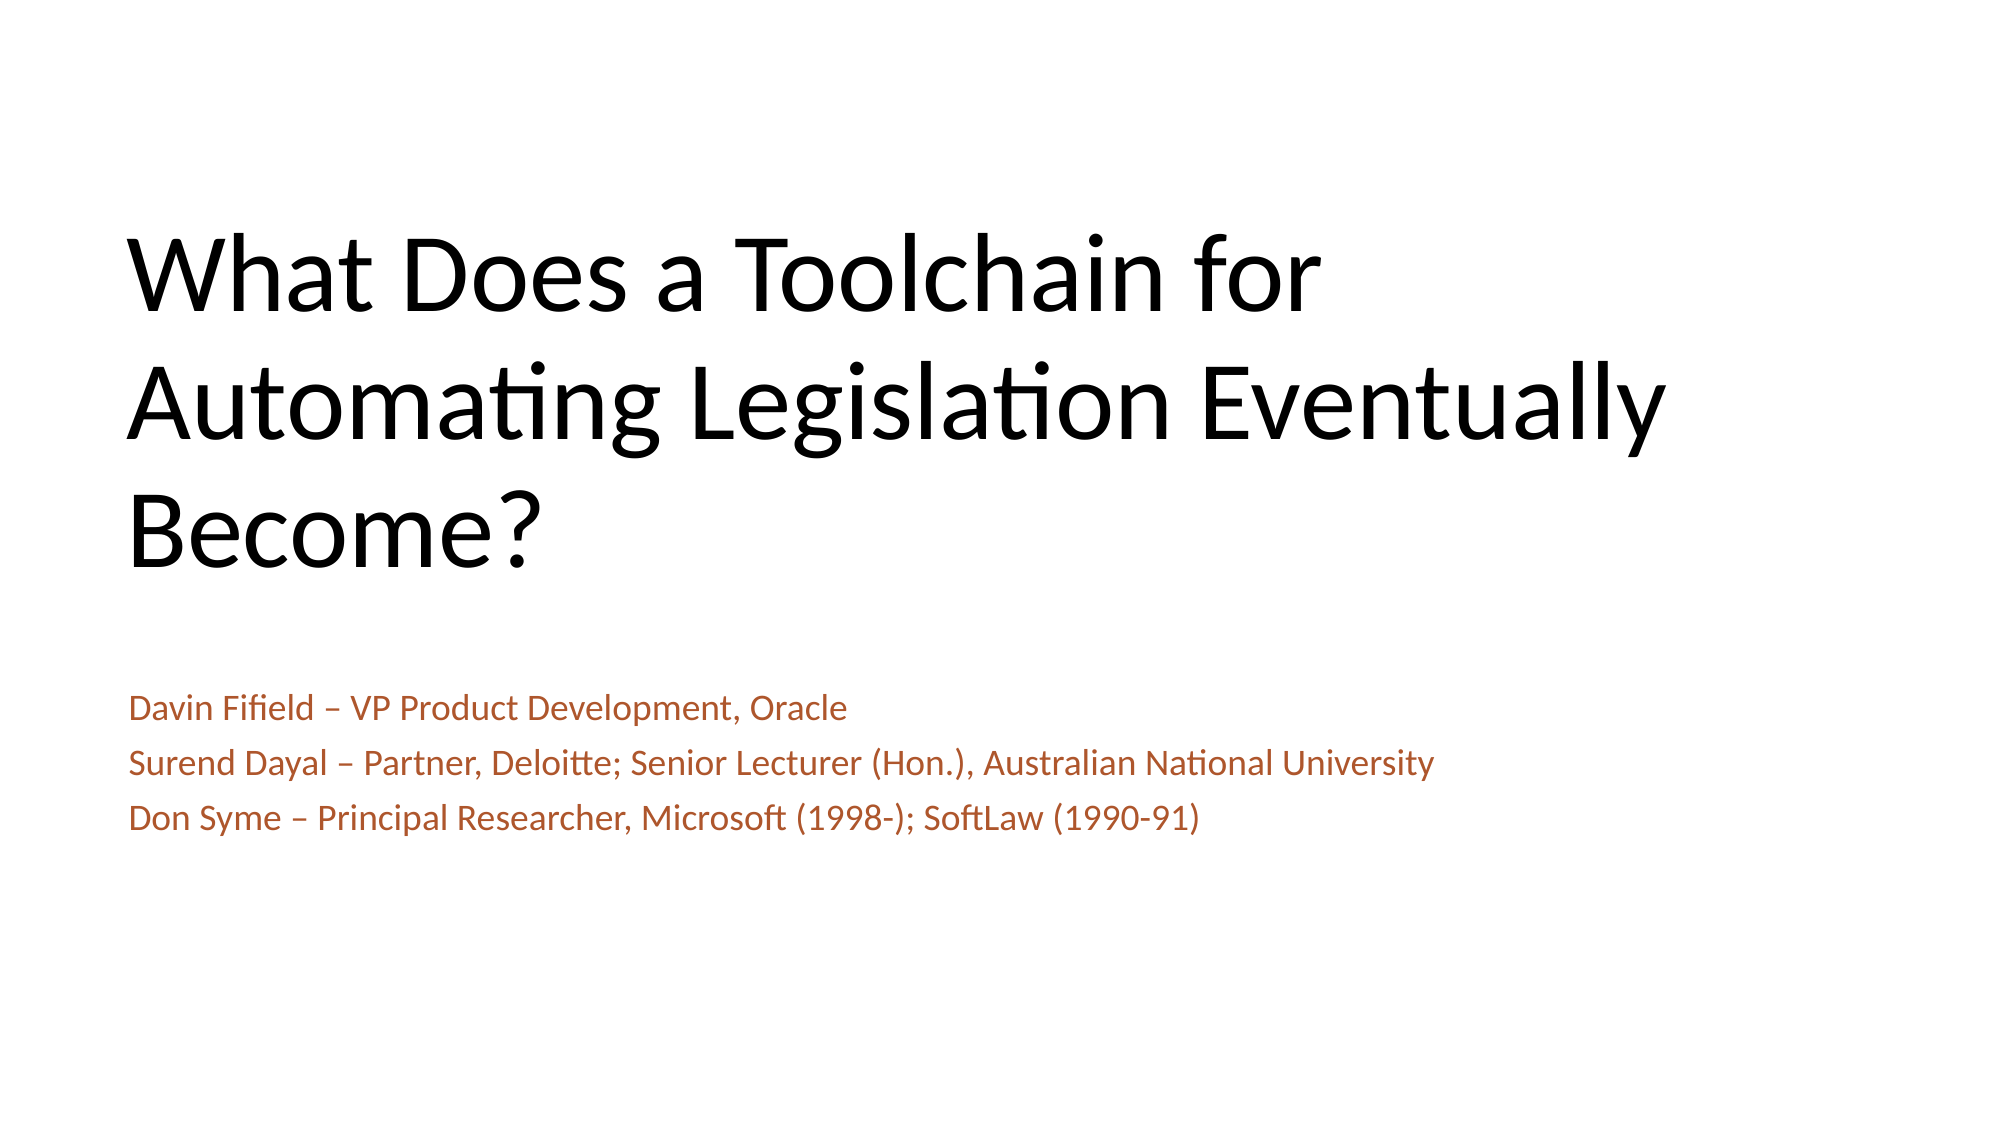

# What Does a Toolchain for Automating Legislation Eventually Become?
Davin Fifield – VP Product Development, Oracle
Surend Dayal – Partner, Deloitte; Senior Lecturer (Hon.), Australian National University
Don Syme – Principal Researcher, Microsoft (1998-); SoftLaw (1990-91)